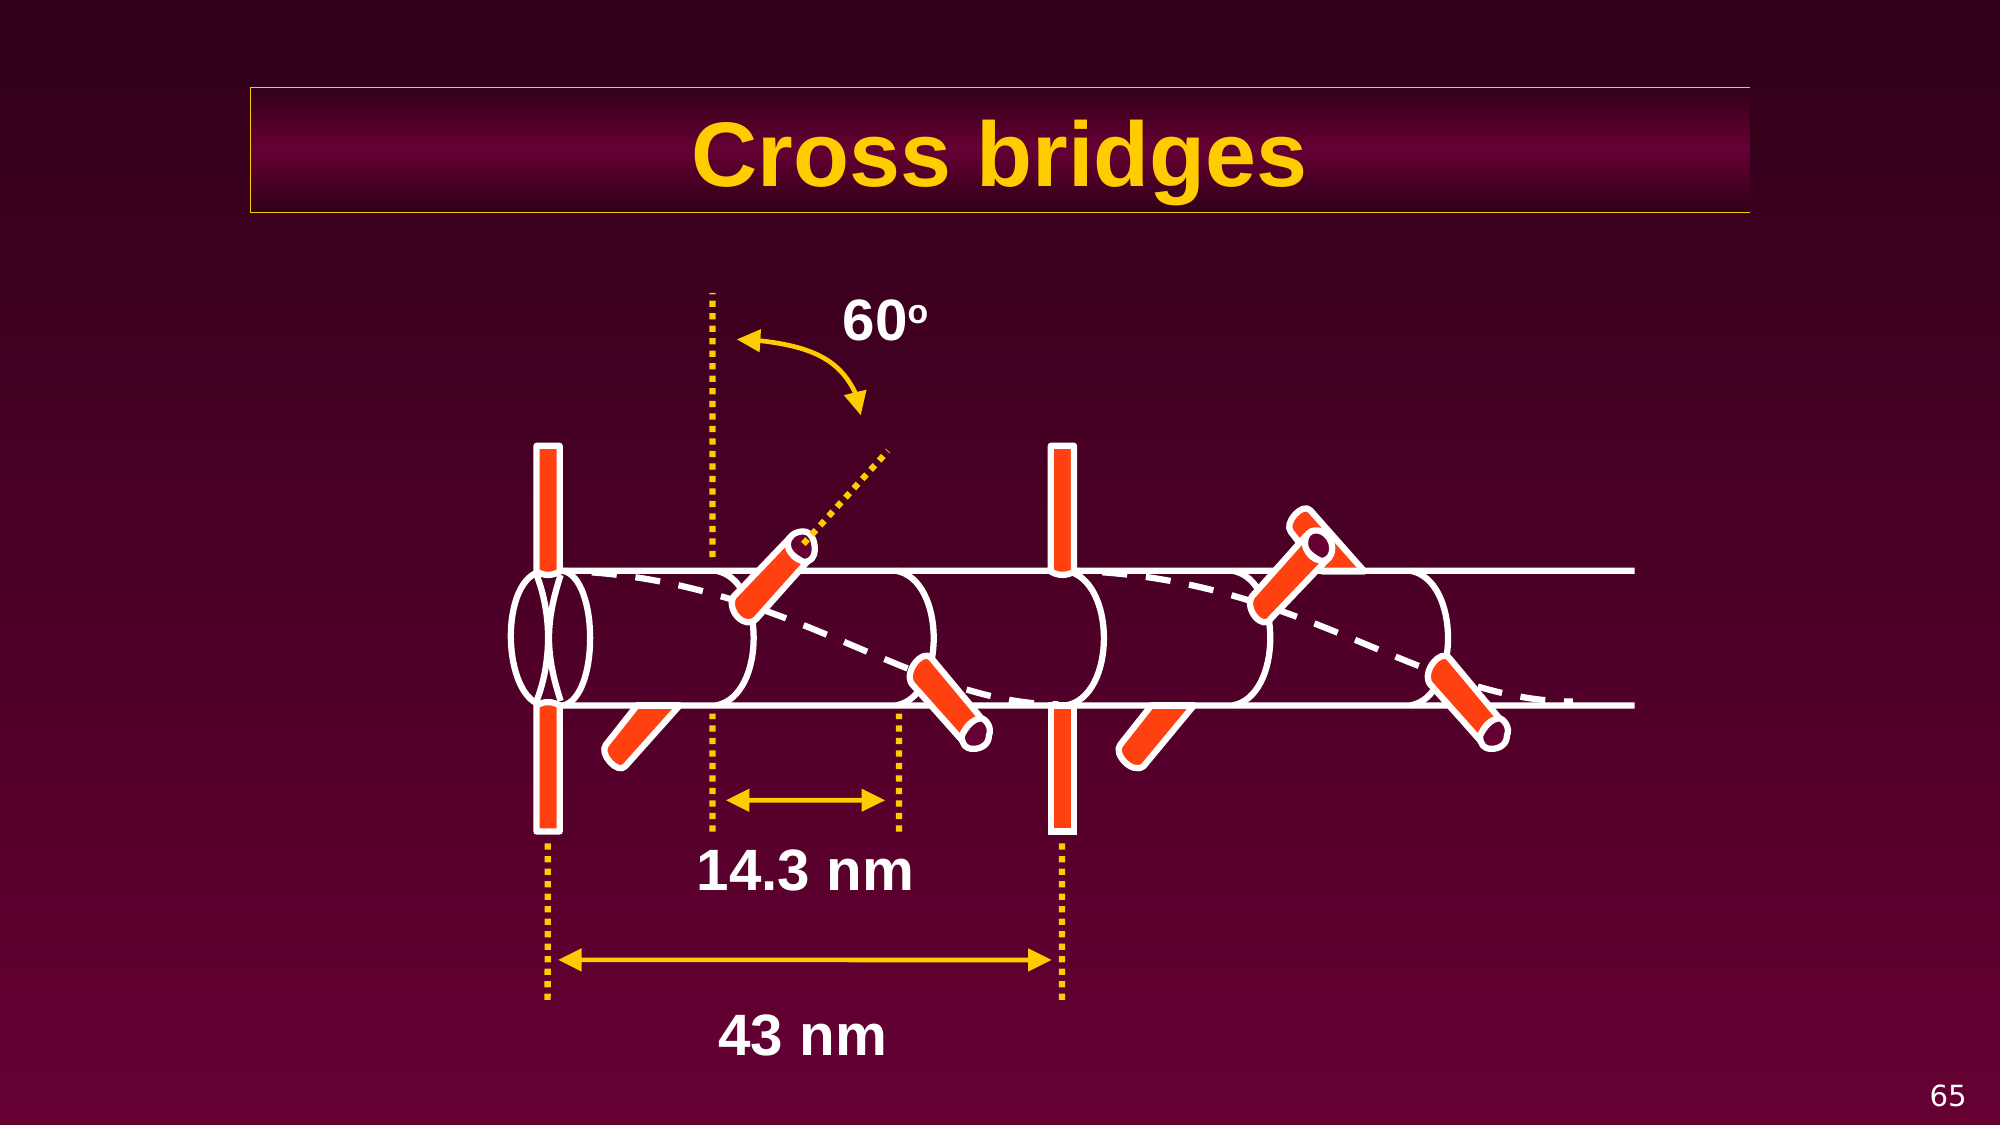

Cross bridges
60o

14.3 nm

43 nm
65